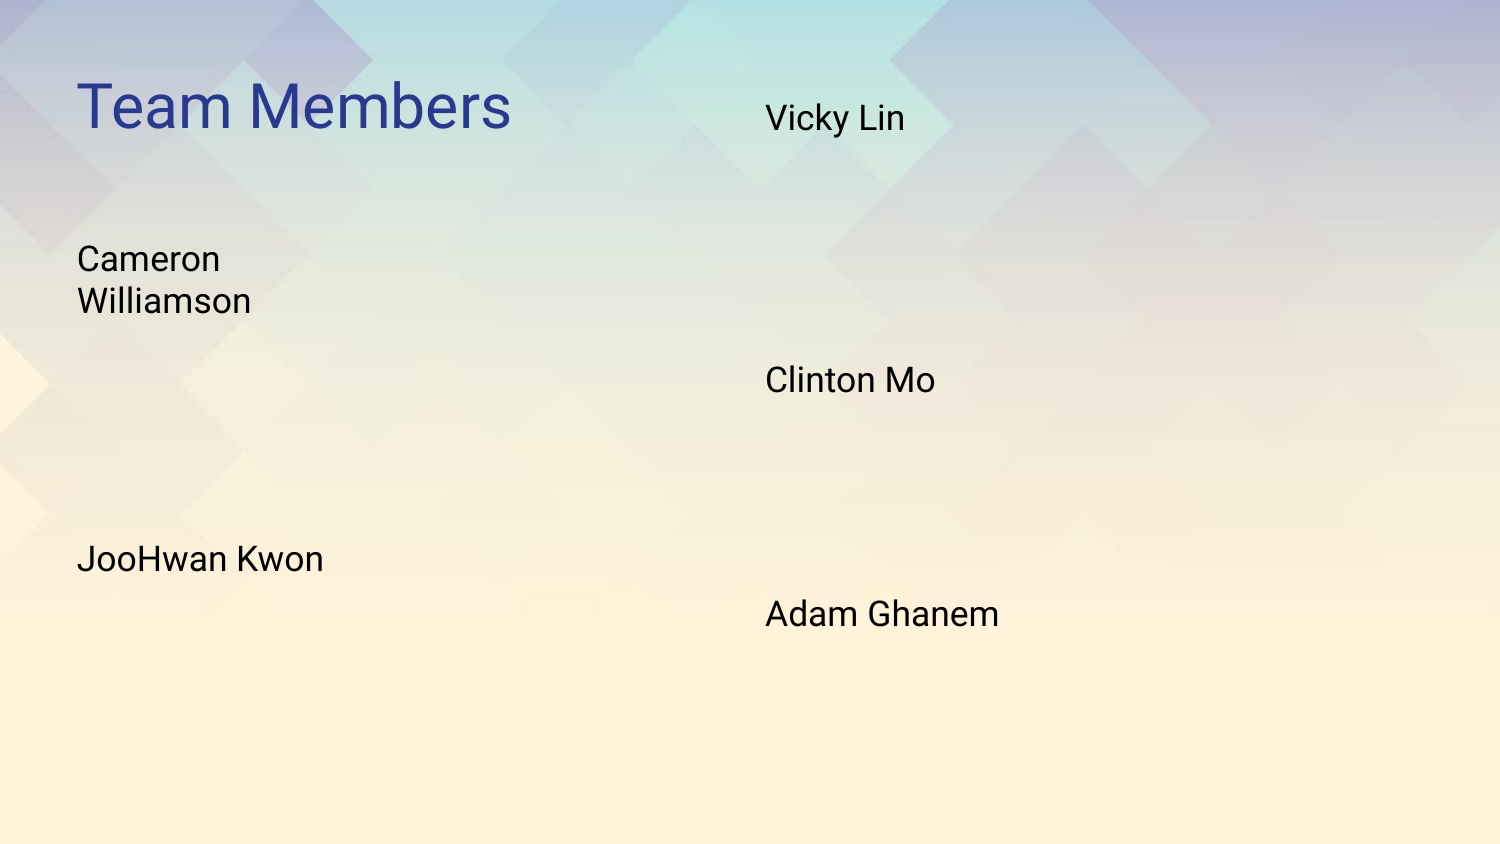

# Team Members

Vicky Lin
Cameron Williamson
Clinton Mo
JooHwan Kwon
Adam Ghanem